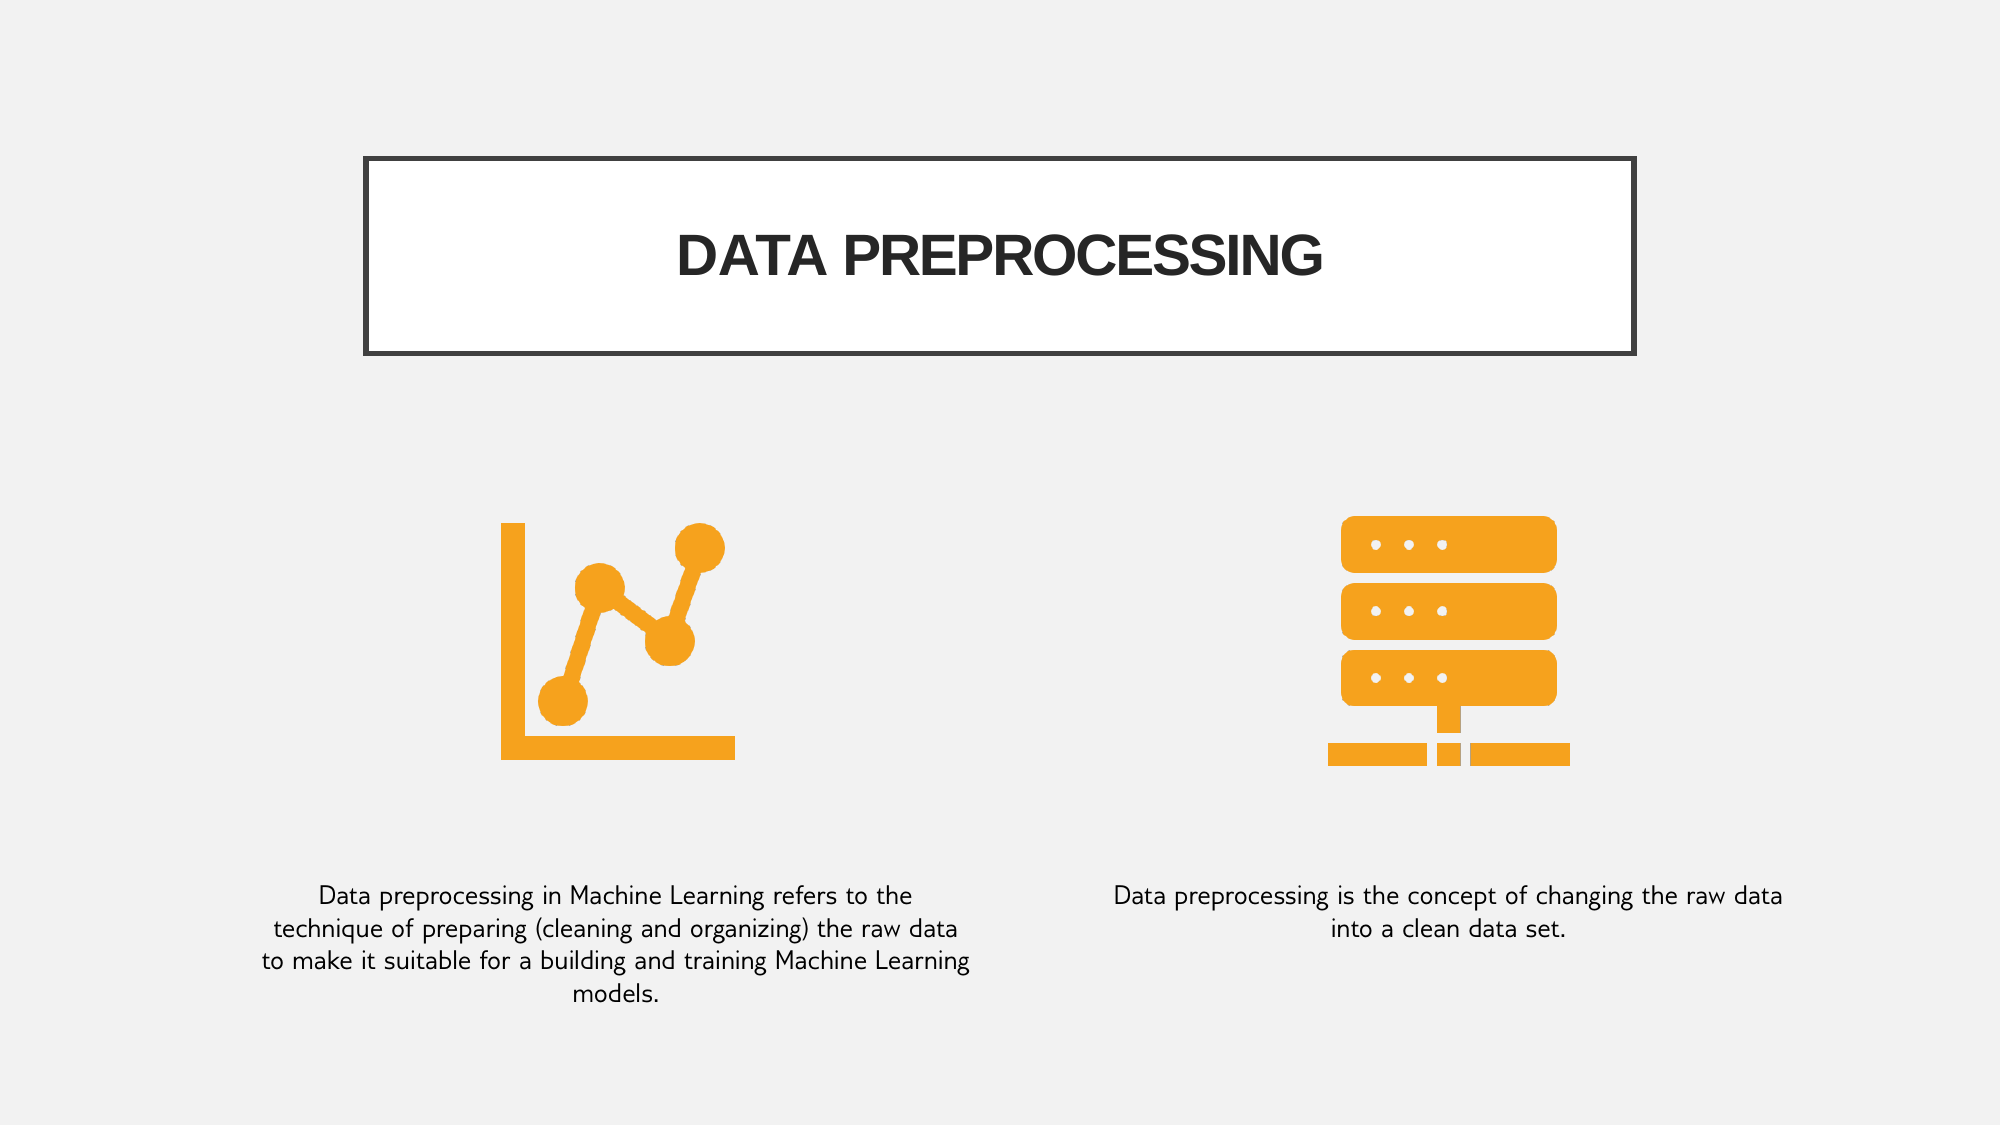

# DATA PREPROCESSING
Data preprocessing in Machine Learning refers to the technique of preparing (cleaning and organizing) the raw data to make it suitable for a building and training Machine Learning models.
Data preprocessing is the concept of changing the raw data into a clean data set.